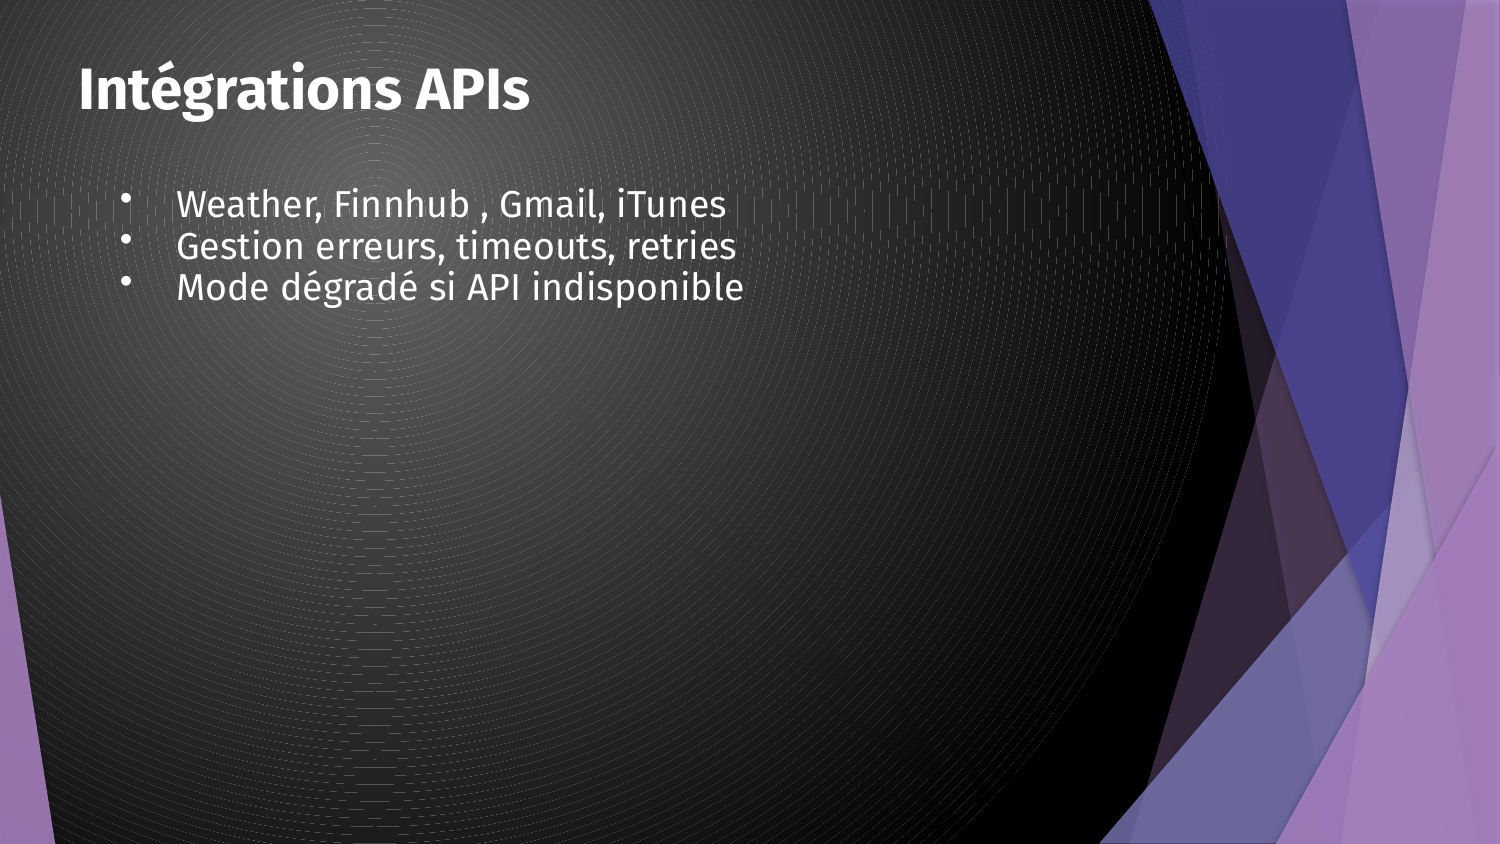

Intégrations APIs
Weather, Finnhub , Gmail, iTunes
Gestion erreurs, timeouts, retries
Mode dégradé si API indisponible